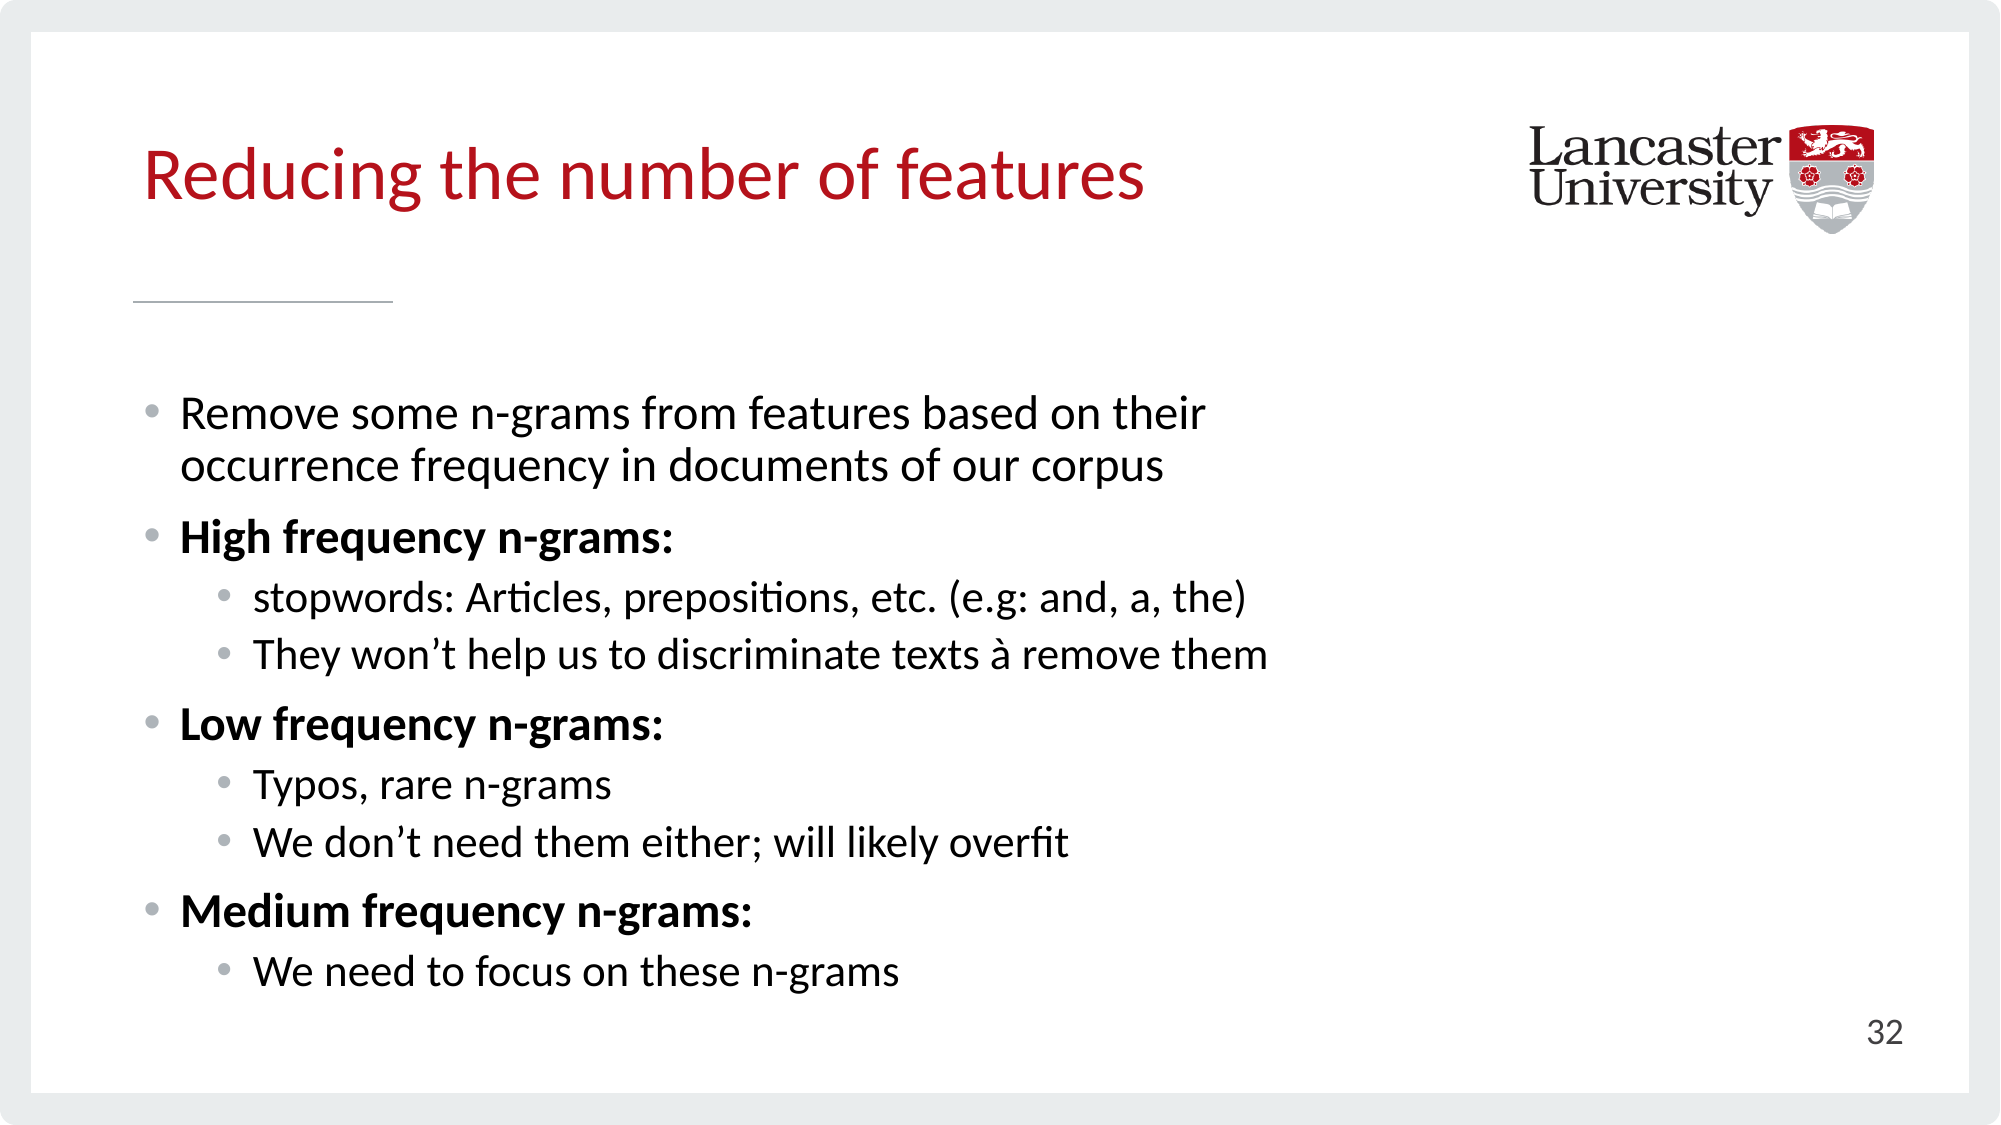

# Reducing the number of features
Remove some n-grams from features based on their occurrence frequency in documents of our corpus
High frequency n-grams:
stopwords: Articles, prepositions, etc. (e.g: and, a, the)
They won’t help us to discriminate texts à remove them
Low frequency n-grams:
Typos, rare n-grams
We don’t need them either; will likely overfit
Medium frequency n-grams:
We need to focus on these n-grams
32